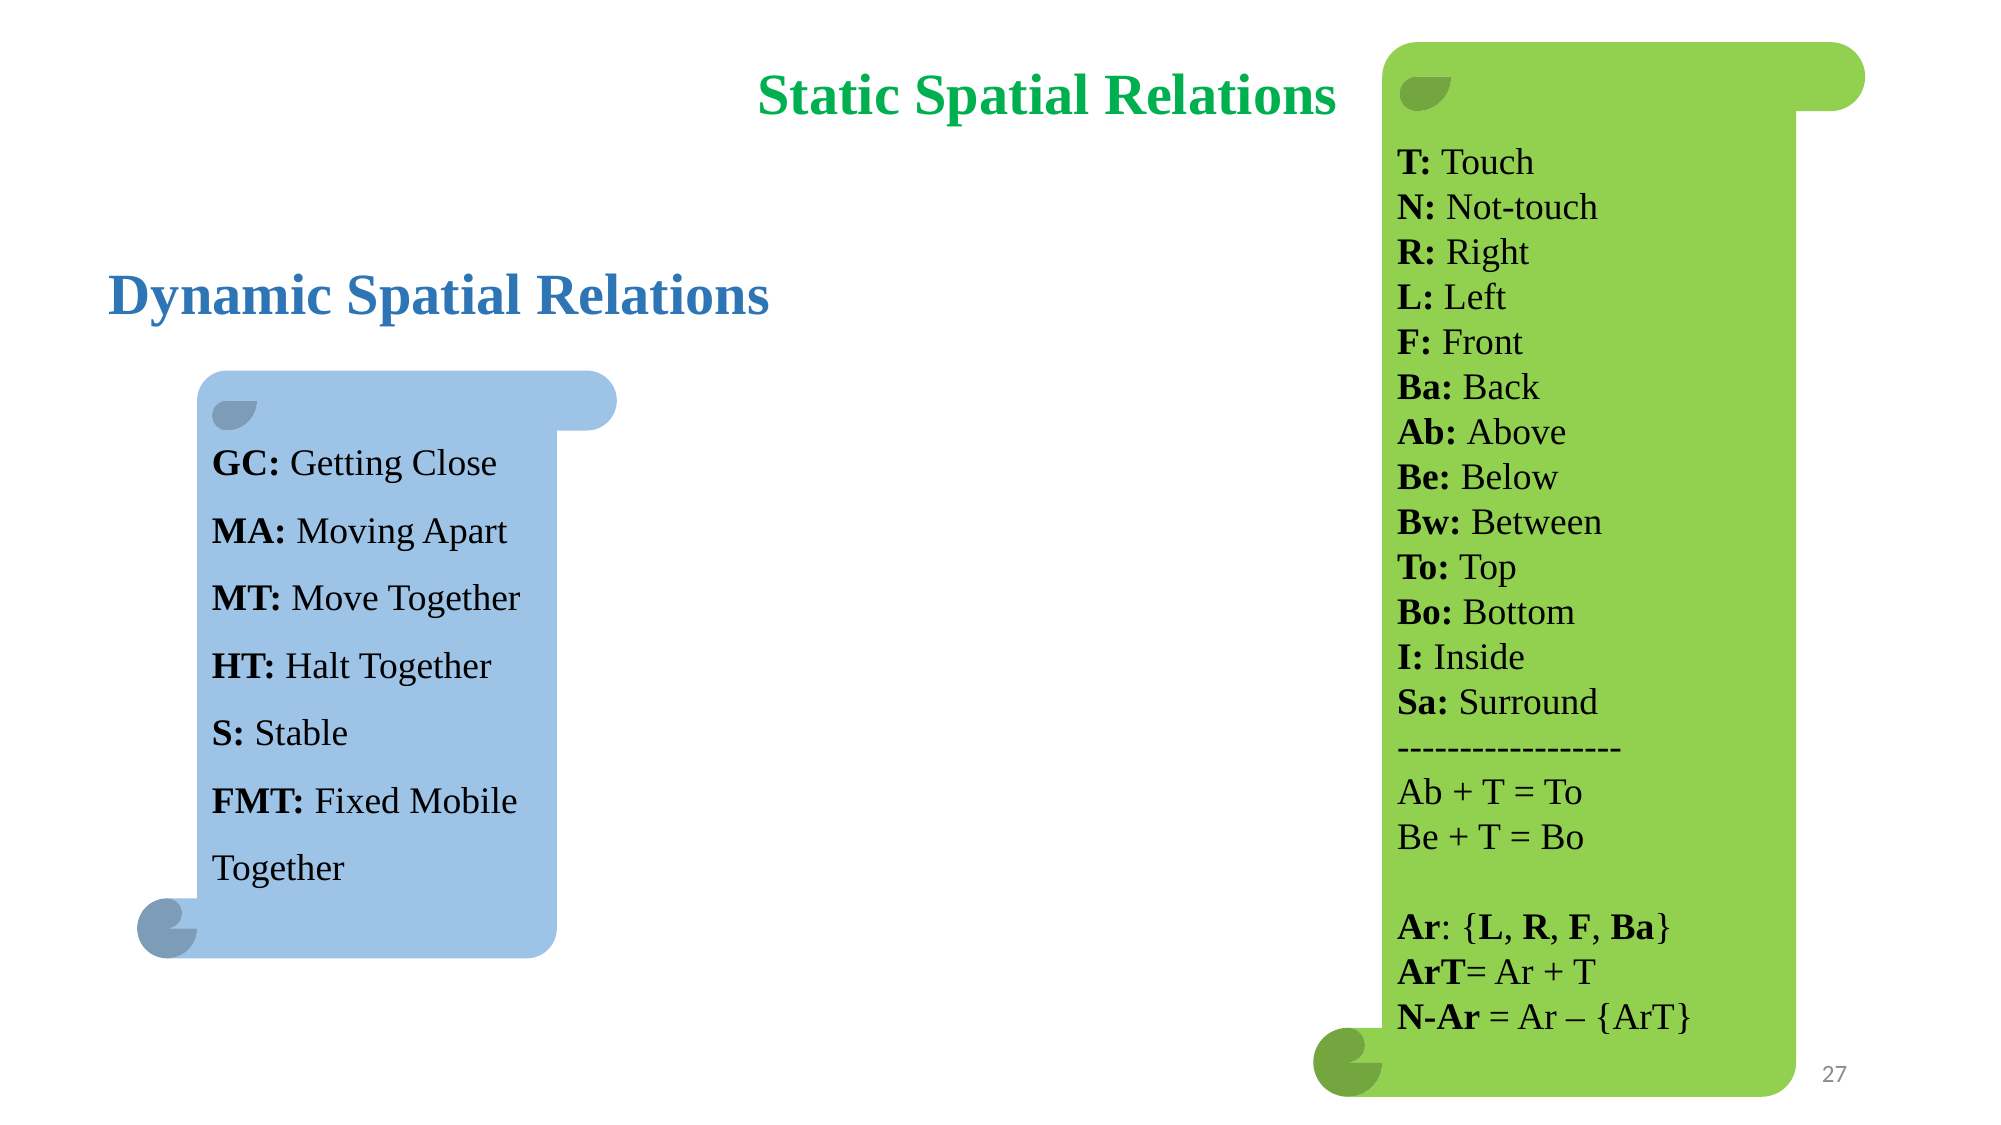

T: Touch
N: Not-touch
R: Right
L: Left
F: Front
Ba: Back
Ab: Above
Be: Below
Bw: Between
To: Top
Bo: Bottom
I: Inside
Sa: Surround
------------------
Ab + T = To
Be + T = Bo

Ar: {L, R, F, Ba}
ArT= Ar + T
N-Ar = Ar – {ArT}
Static Spatial Relations
Dynamic Spatial Relations

GC: Getting Close
MA: Moving Apart
MT: Move Together
HT: Halt Together
S: Stable
FMT: Fixed Mobile Together

27